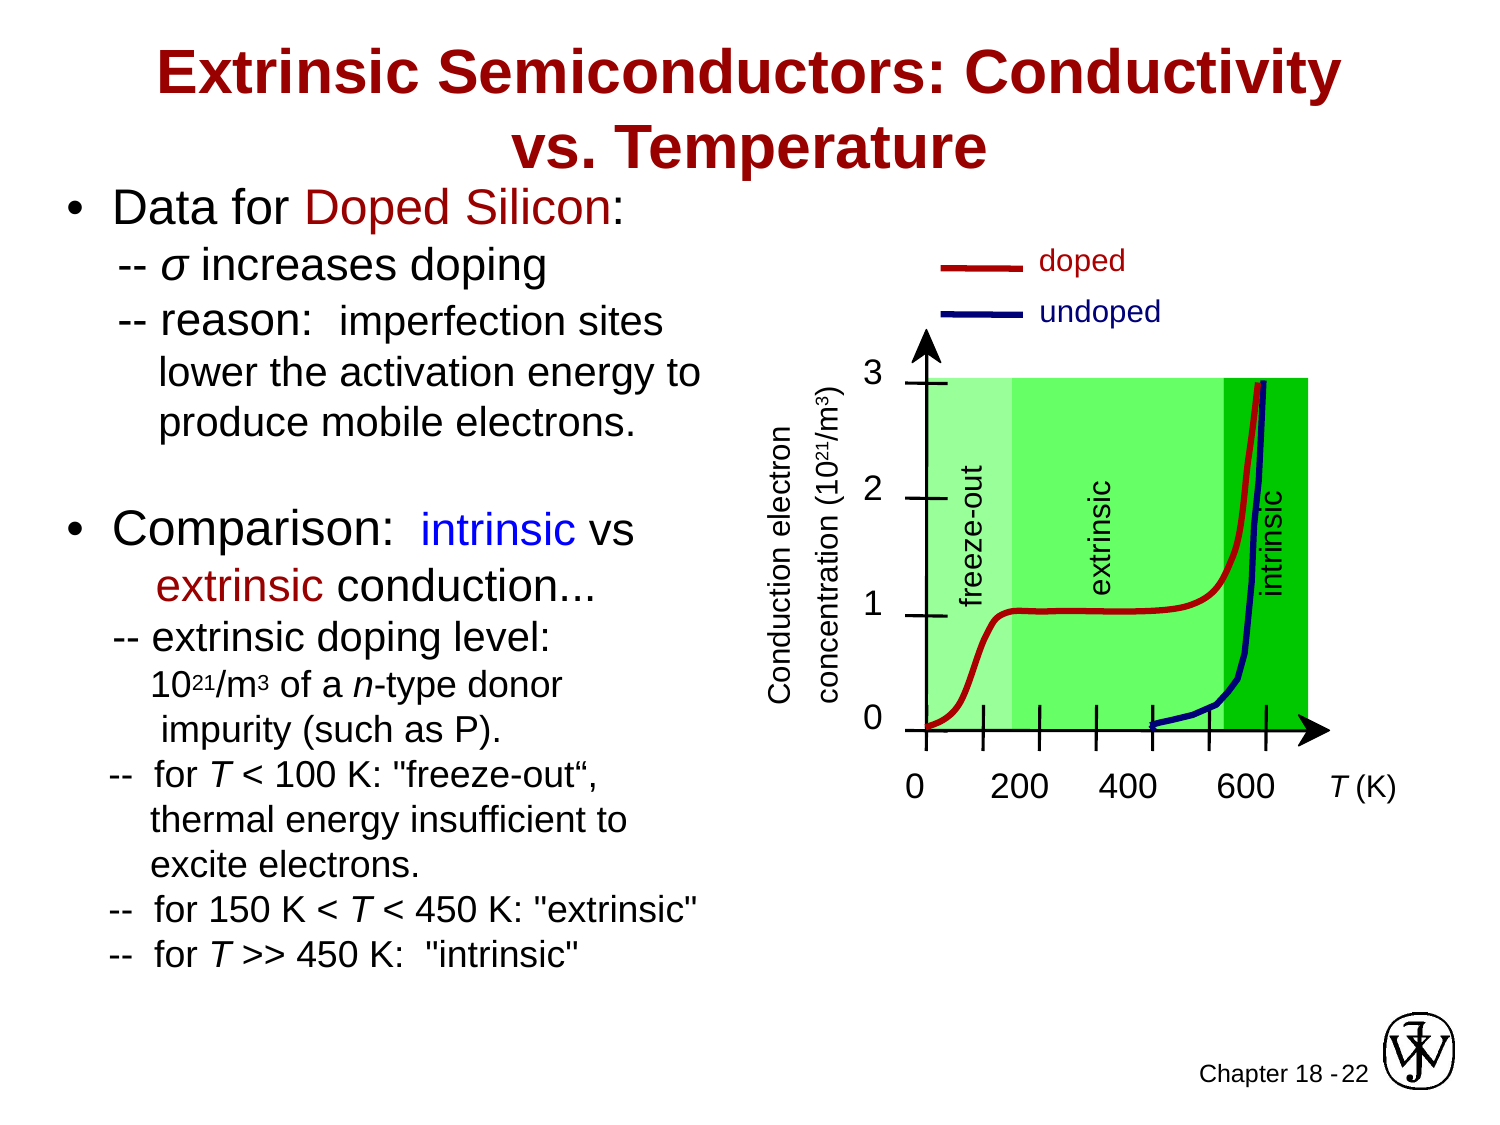

# Extrinsic Semiconductors: Conductivity vs. Temperature
•  Data for Doped Silicon:
    -- σ increases doping
    -- reason:  imperfection sites
        lower the activation energy to
        produce mobile electrons.
doped

undoped

3

2

freeze-out
extrinsic
intrinsic
concentration (1021/m3)
Conduction electron
1

0

0
200
400
600
T
(K)
•  Comparison:  intrinsic vs
       extrinsic conduction...
    -- extrinsic doping level:
        1021/m3 of a n-type donor
         impurity (such as P).
    --  for T < 100 K: "freeze-out“,
        thermal energy insufficient to
        excite electrons.
    --  for 150 K < T < 450 K: "extrinsic"
    --  for T >> 450 K:  "intrinsic"
22